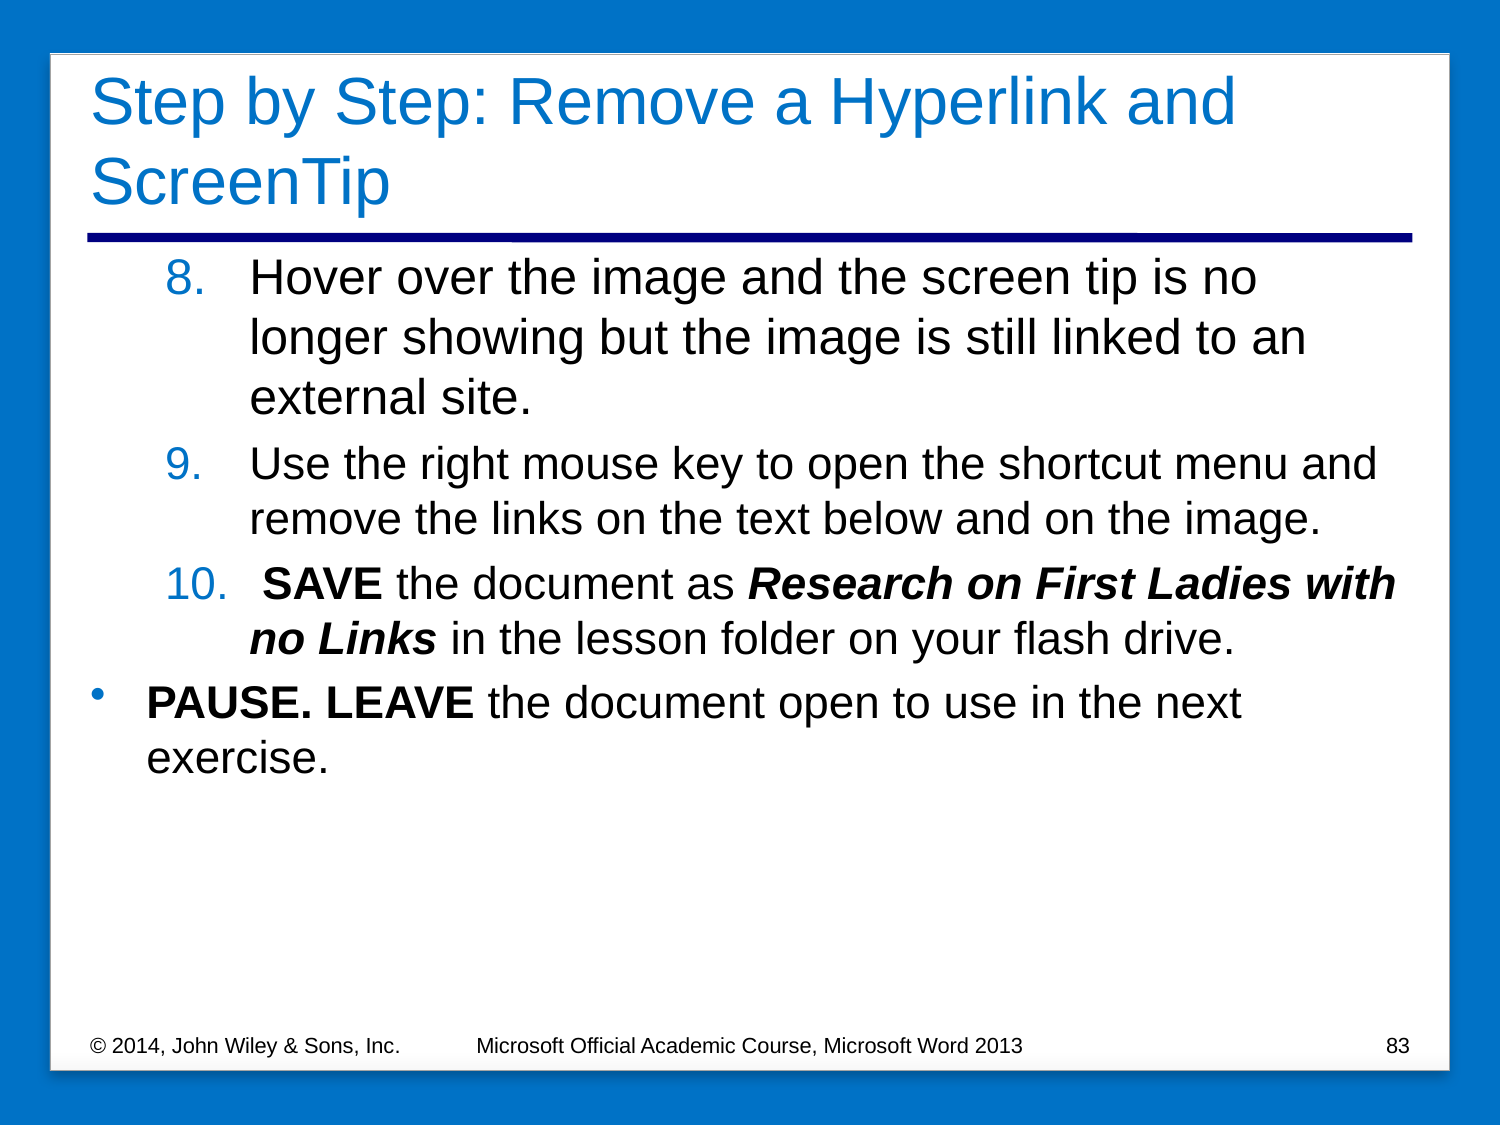

# Step by Step: Remove a Hyperlink and ScreenTip
Hover over the image and the screen tip is no longer showing but the image is still linked to an external site.
Use the right mouse key to open the shortcut menu and remove the links on the text below and on the image.
 SAVE the document as Research on First Ladies with no Links in the lesson folder on your flash drive.
PAUSE. LEAVE the document open to use in the next exercise.
© 2014, John Wiley & Sons, Inc.
Microsoft Official Academic Course, Microsoft Word 2013
83